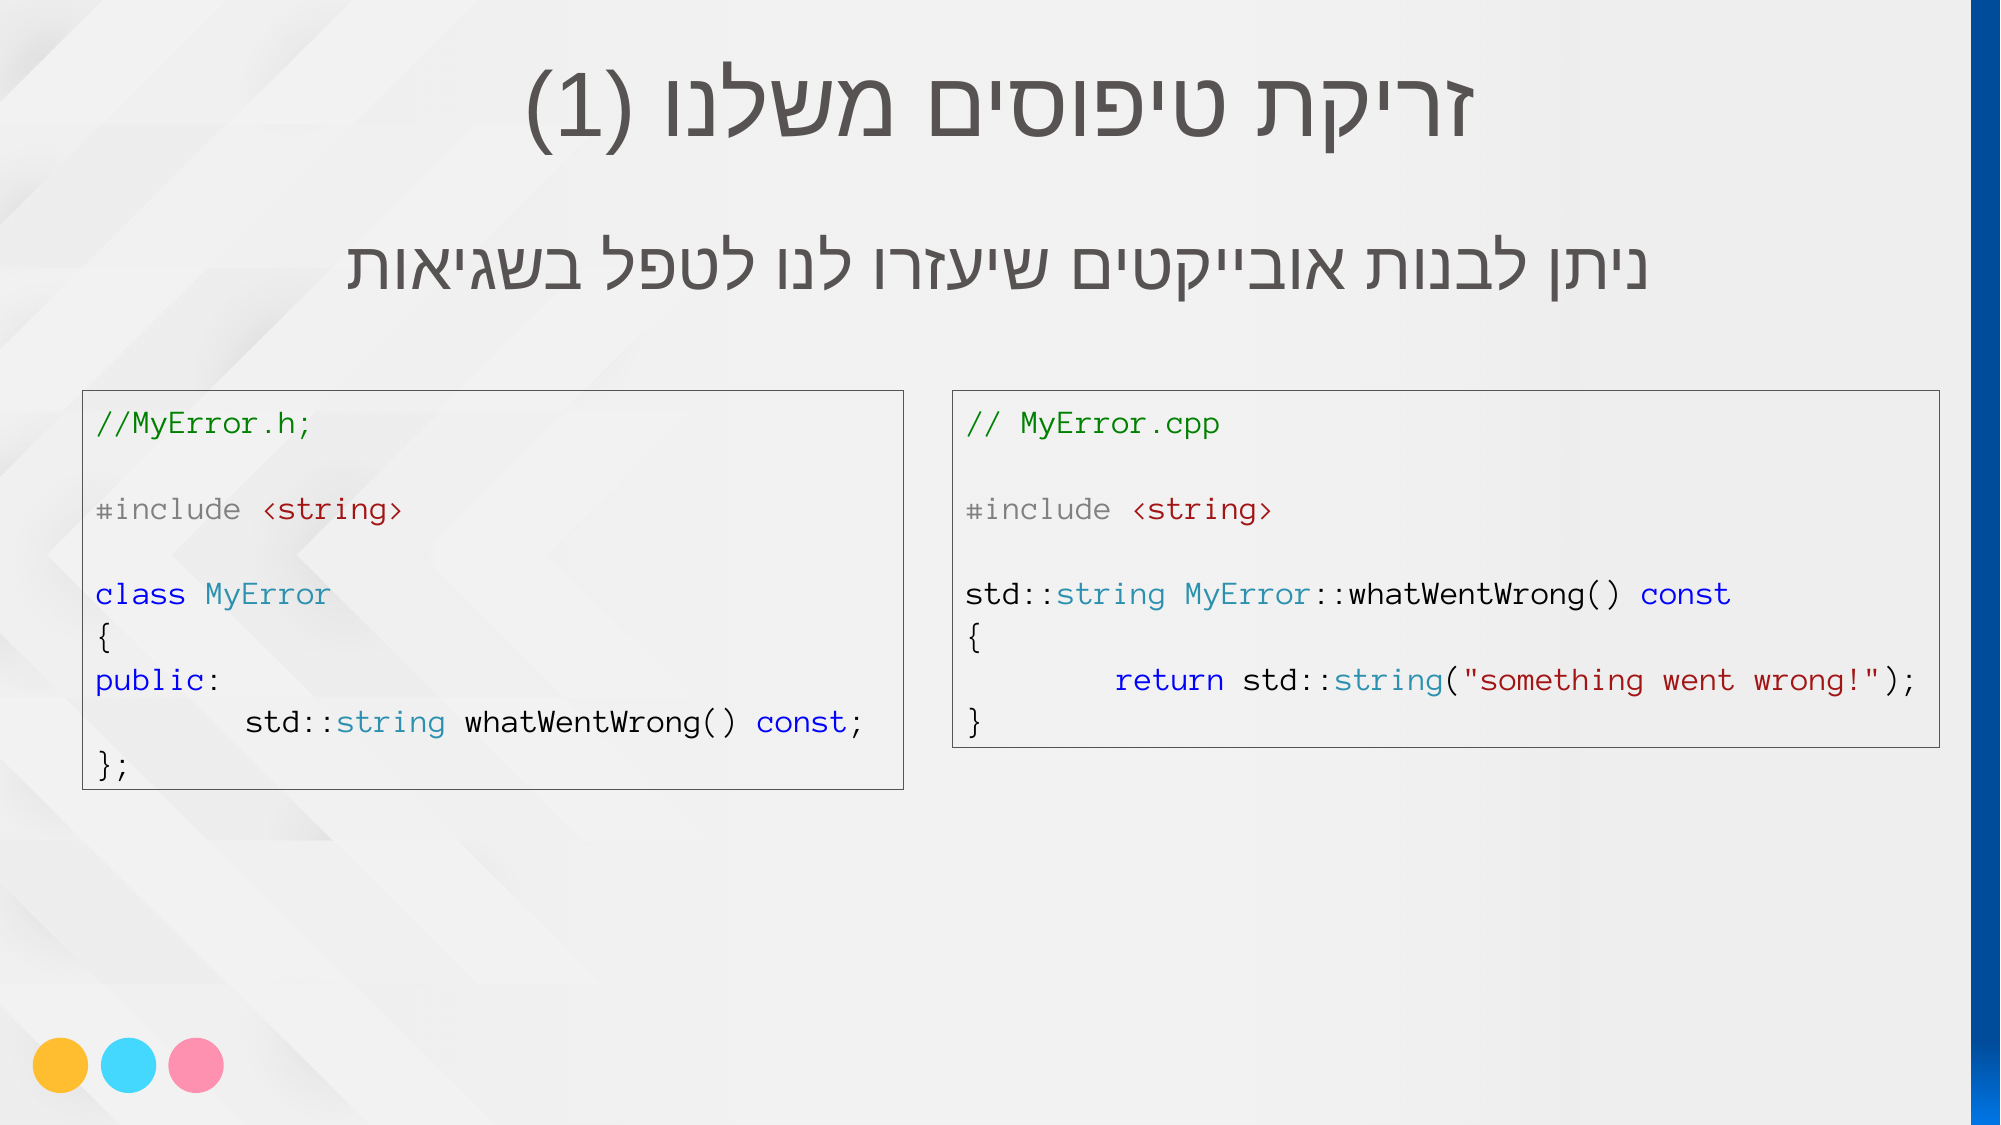

# זריקת טיפוסים משלנו (1)
ניתן לבנות אובייקטים שיעזרו לנו לטפל בשגיאות
//MyError.h;

#include <string>

class MyError
{
public:
	std::string whatWentWrong() const;
};
// MyError.cpp

#include <string>

std::string MyError::whatWentWrong() const
{
	return std::string("something went wrong!");
}